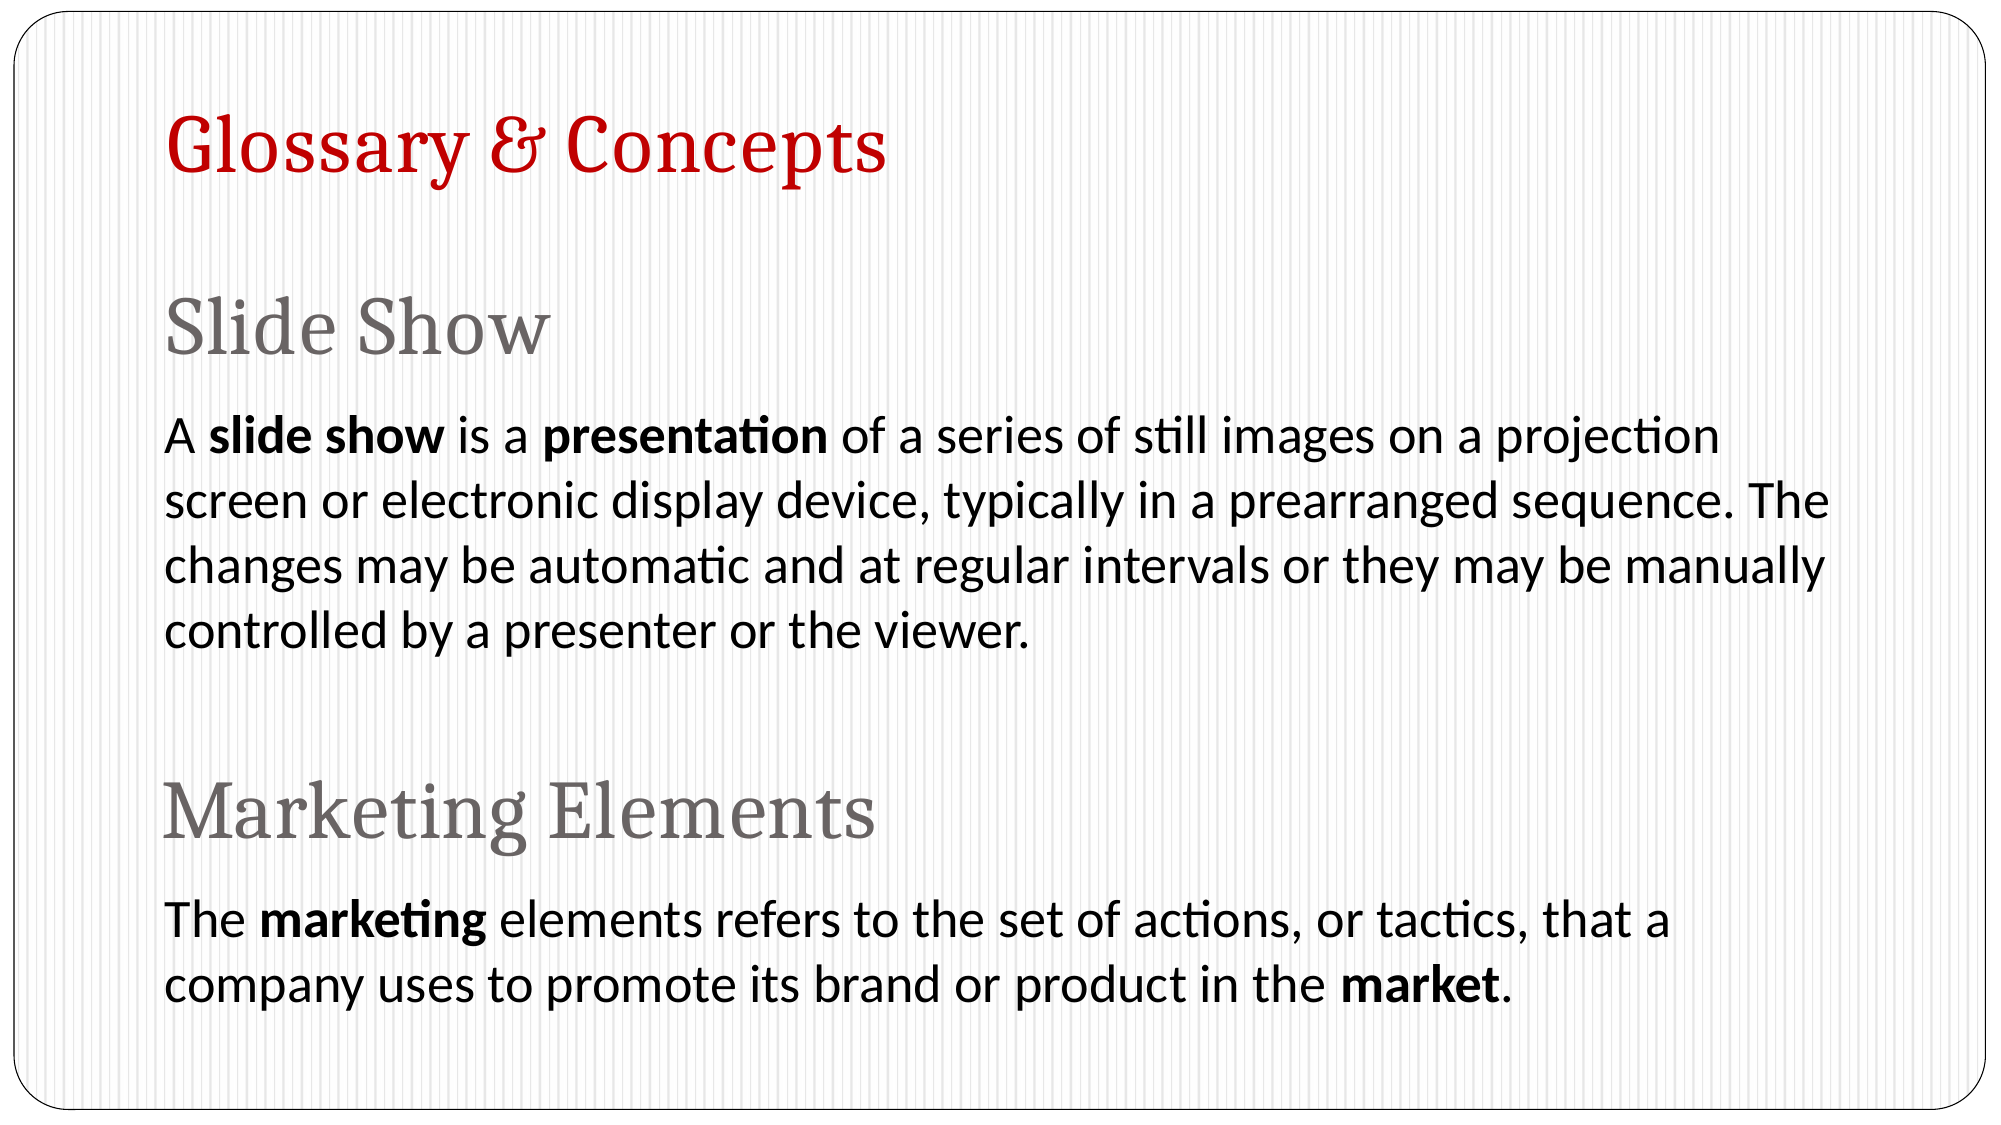

Glossary & Concepts
# Slide Show
A slide show is a presentation of a series of still images on a projection screen or electronic display device, typically in a prearranged sequence. The changes may be automatic and at regular intervals or they may be manually controlled by a presenter or the viewer.
Marketing Elements
The marketing elements refers to the set of actions, or tactics, that a company uses to promote its brand or product in the market.